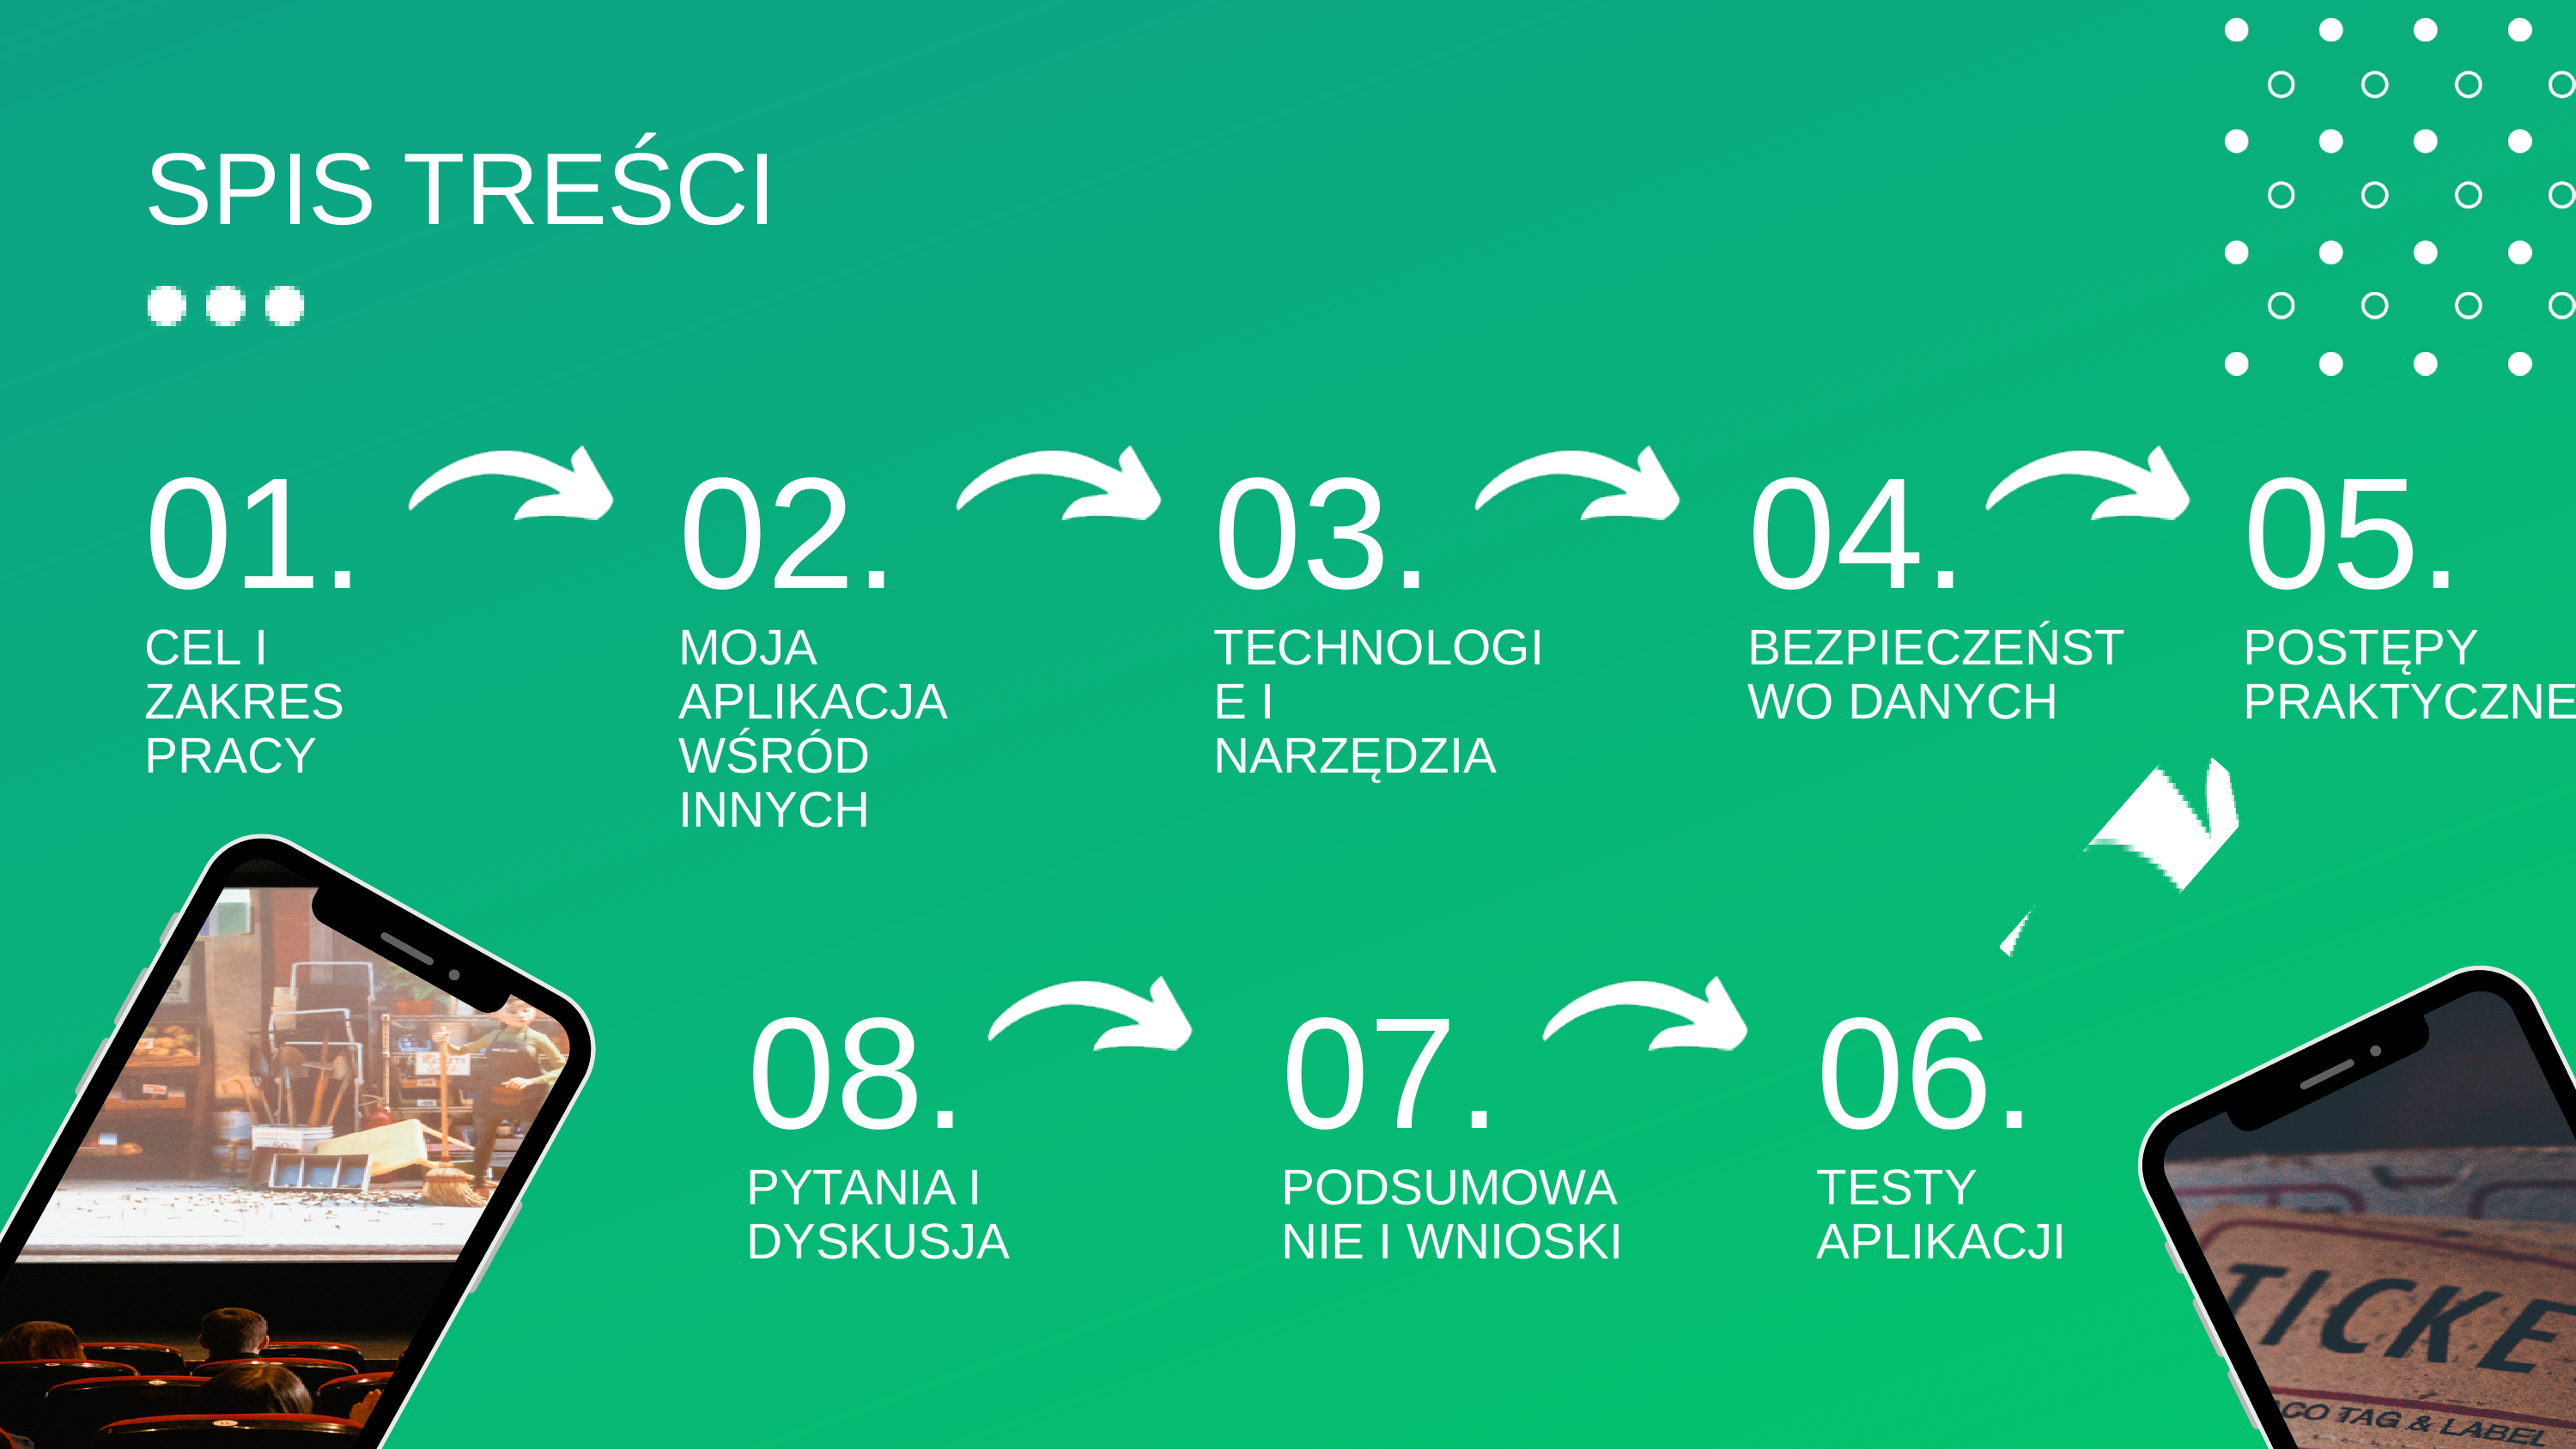

SPIS TREŚCI

01.
02.
03.
04.
05.
CEL I ZAKRES PRACY
MOJA APLIKACJA WŚRÓD INNYCH
TECHNOLOGIE I NARZĘDZIA
BEZPIECZEŃSTWO DANYCH
POSTĘPY PRAKTYCZNE

08.
07.
06.

PYTANIA I DYSKUSJA
PODSUMOWANIE I WNIOSKI
TESTY APLIKACJI